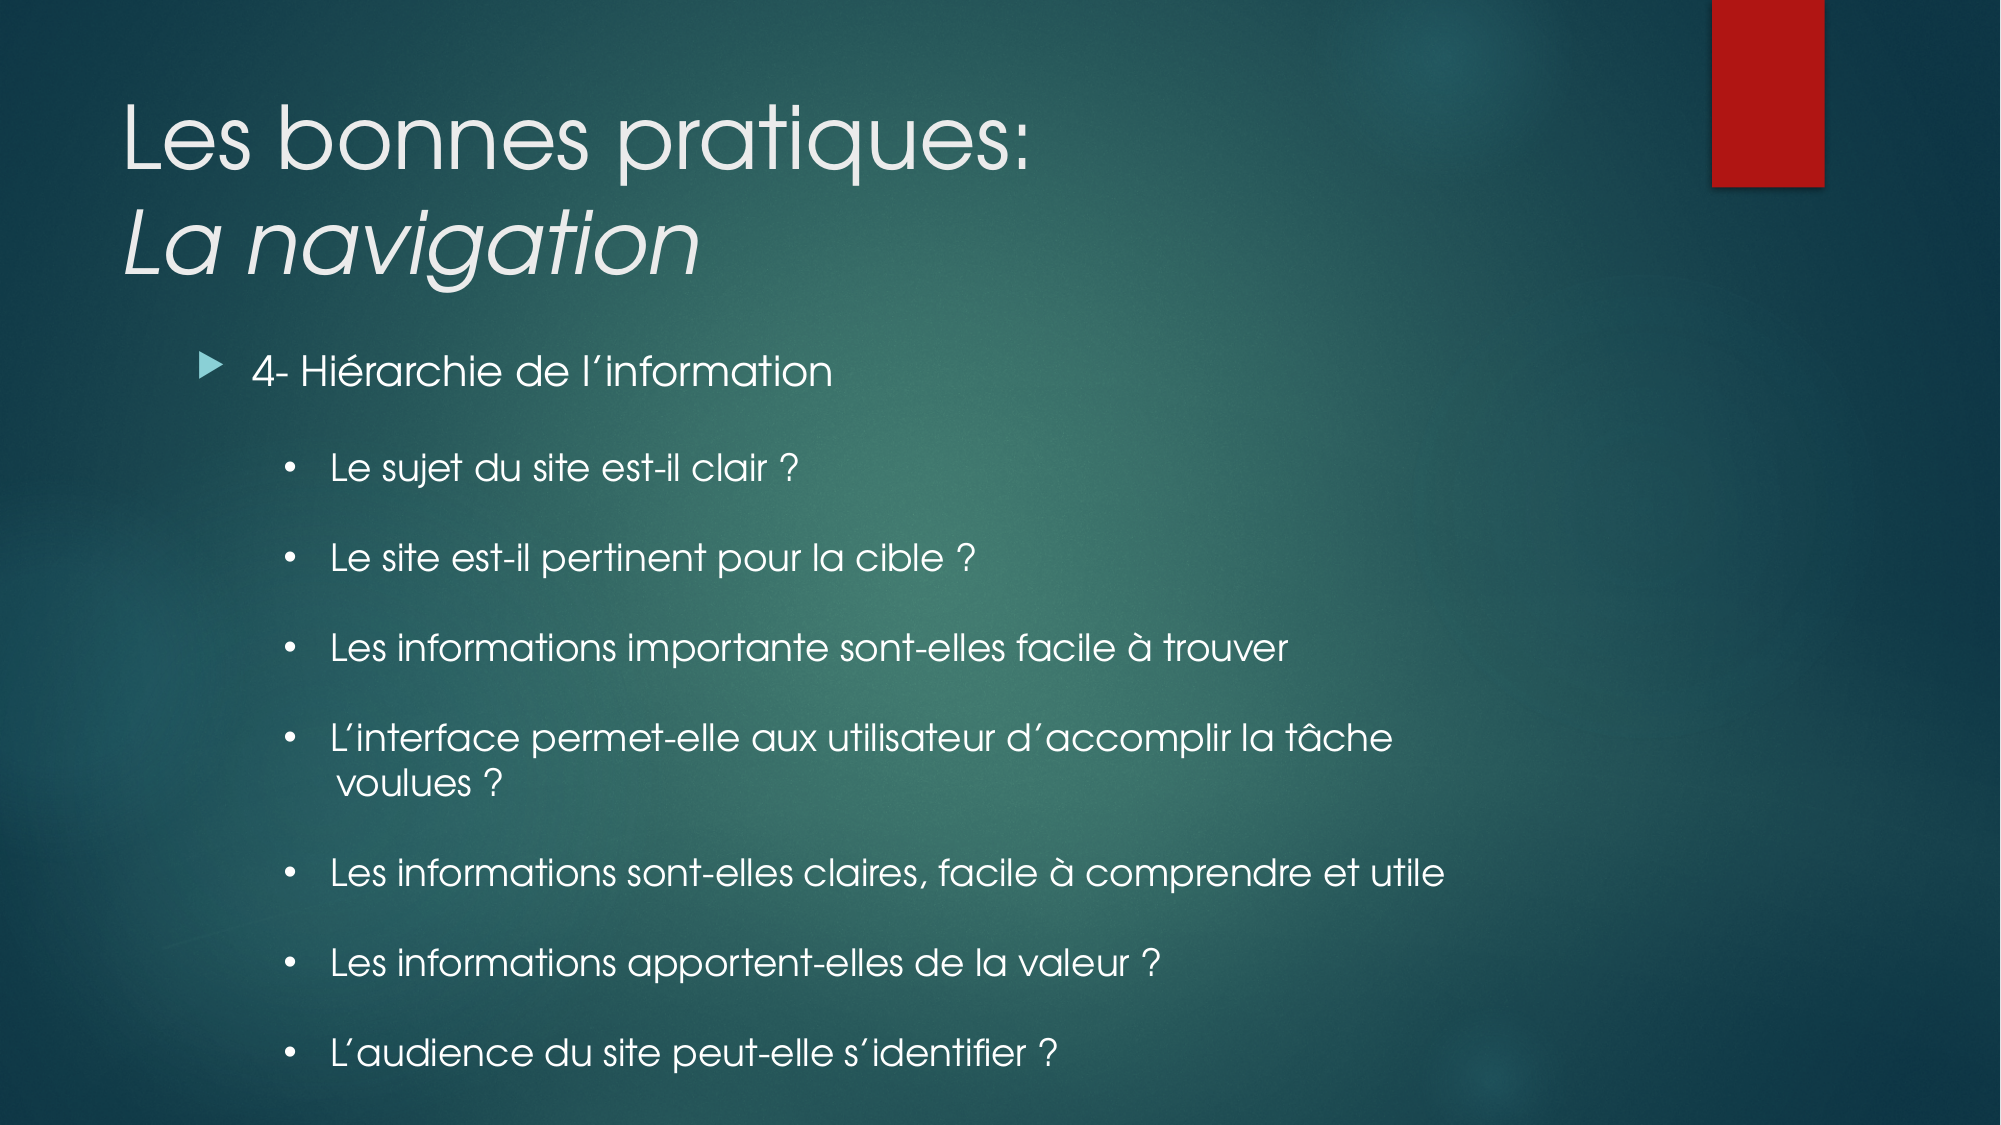

# Les bonnes pratiques: La navigation
4- Hiérarchie de l’information

Le sujet du site est-il clair ?

Le site est-il pertinent pour la cible ?

Les informations importante sont-elles facile à trouver

L’interface permet-elle aux utilisateur d’accomplir la tâche
     voulues ?

Les informations sont-elles claires, facile à comprendre et utile

Les informations apportent-elles de la valeur ?

L’audience du site peut-elle s’identifier ?